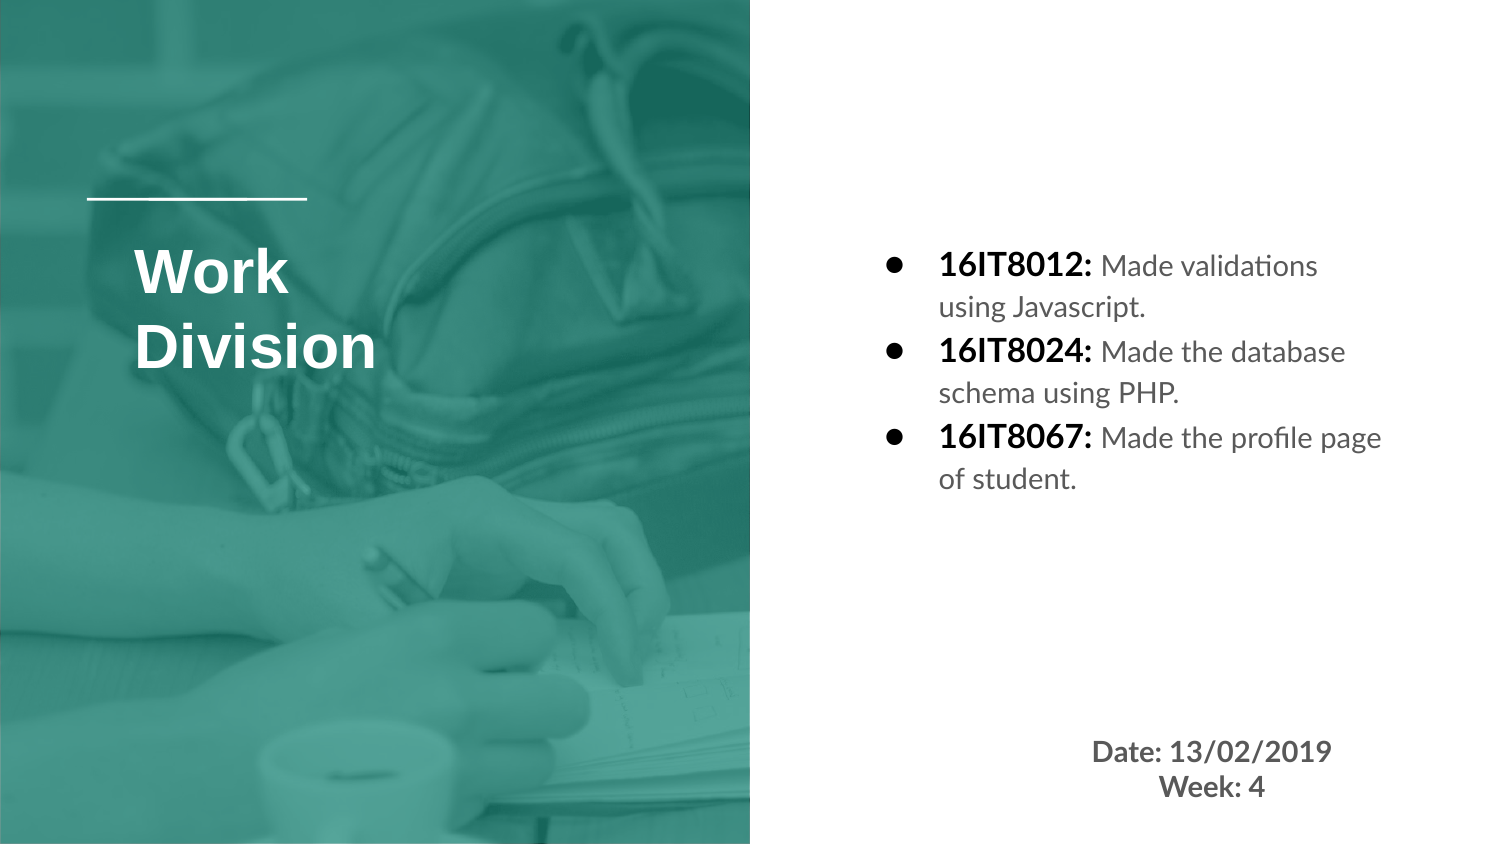

# Work
Division
16IT8012: Made validations using Javascript.
16IT8024: Made the database schema using PHP.
16IT8067: Made the profile page of student.
Date: 13/02/2019
Week: 4